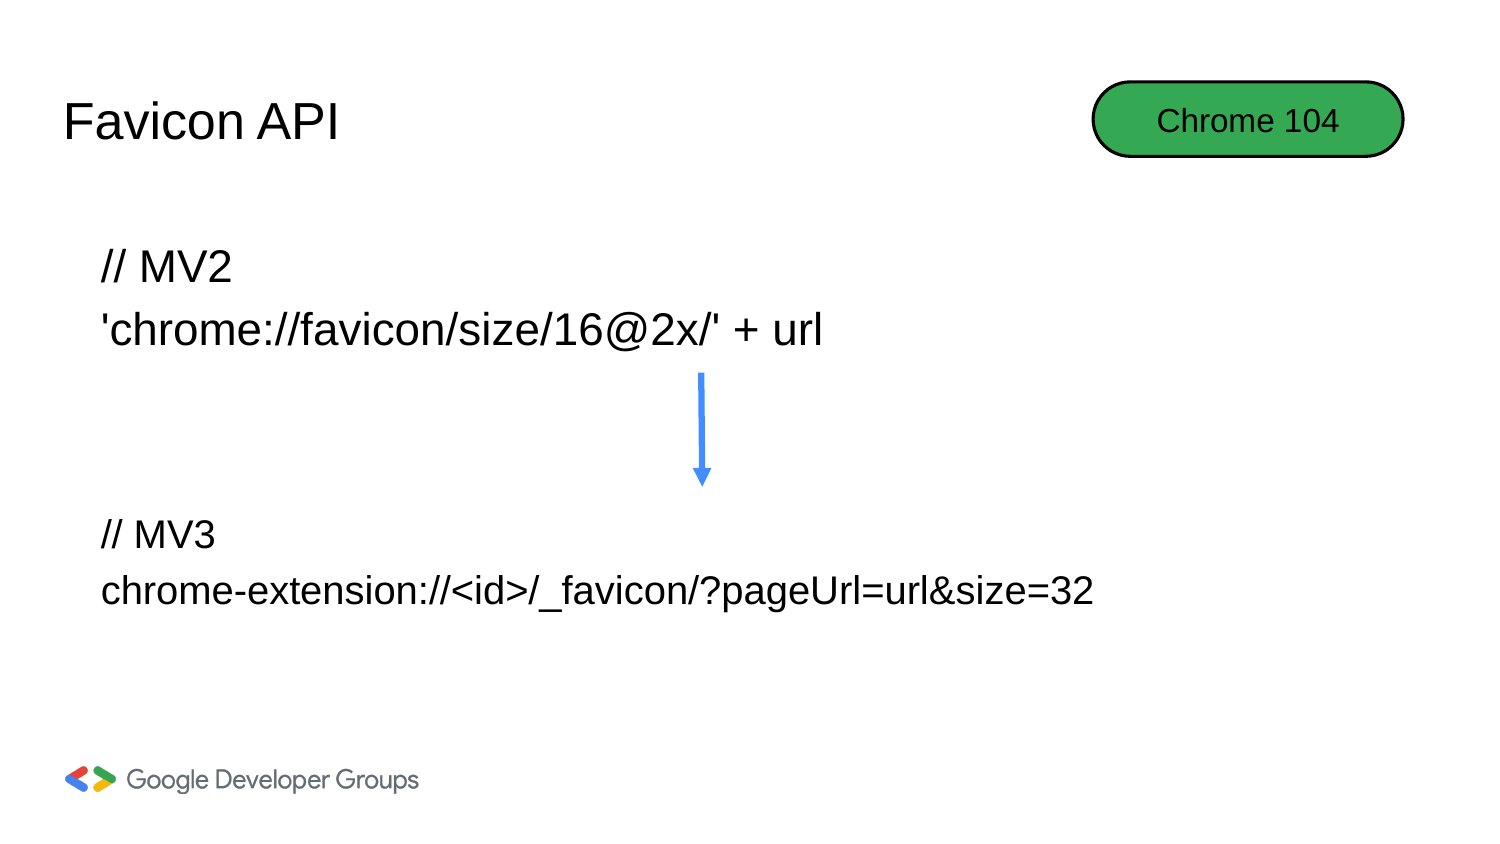

Favicon API
Chrome 104
// MV2
'chrome://favicon/size/16@2x/' + url
// MV3
chrome-extension://<id>/_favicon/?pageUrl=url&size=32